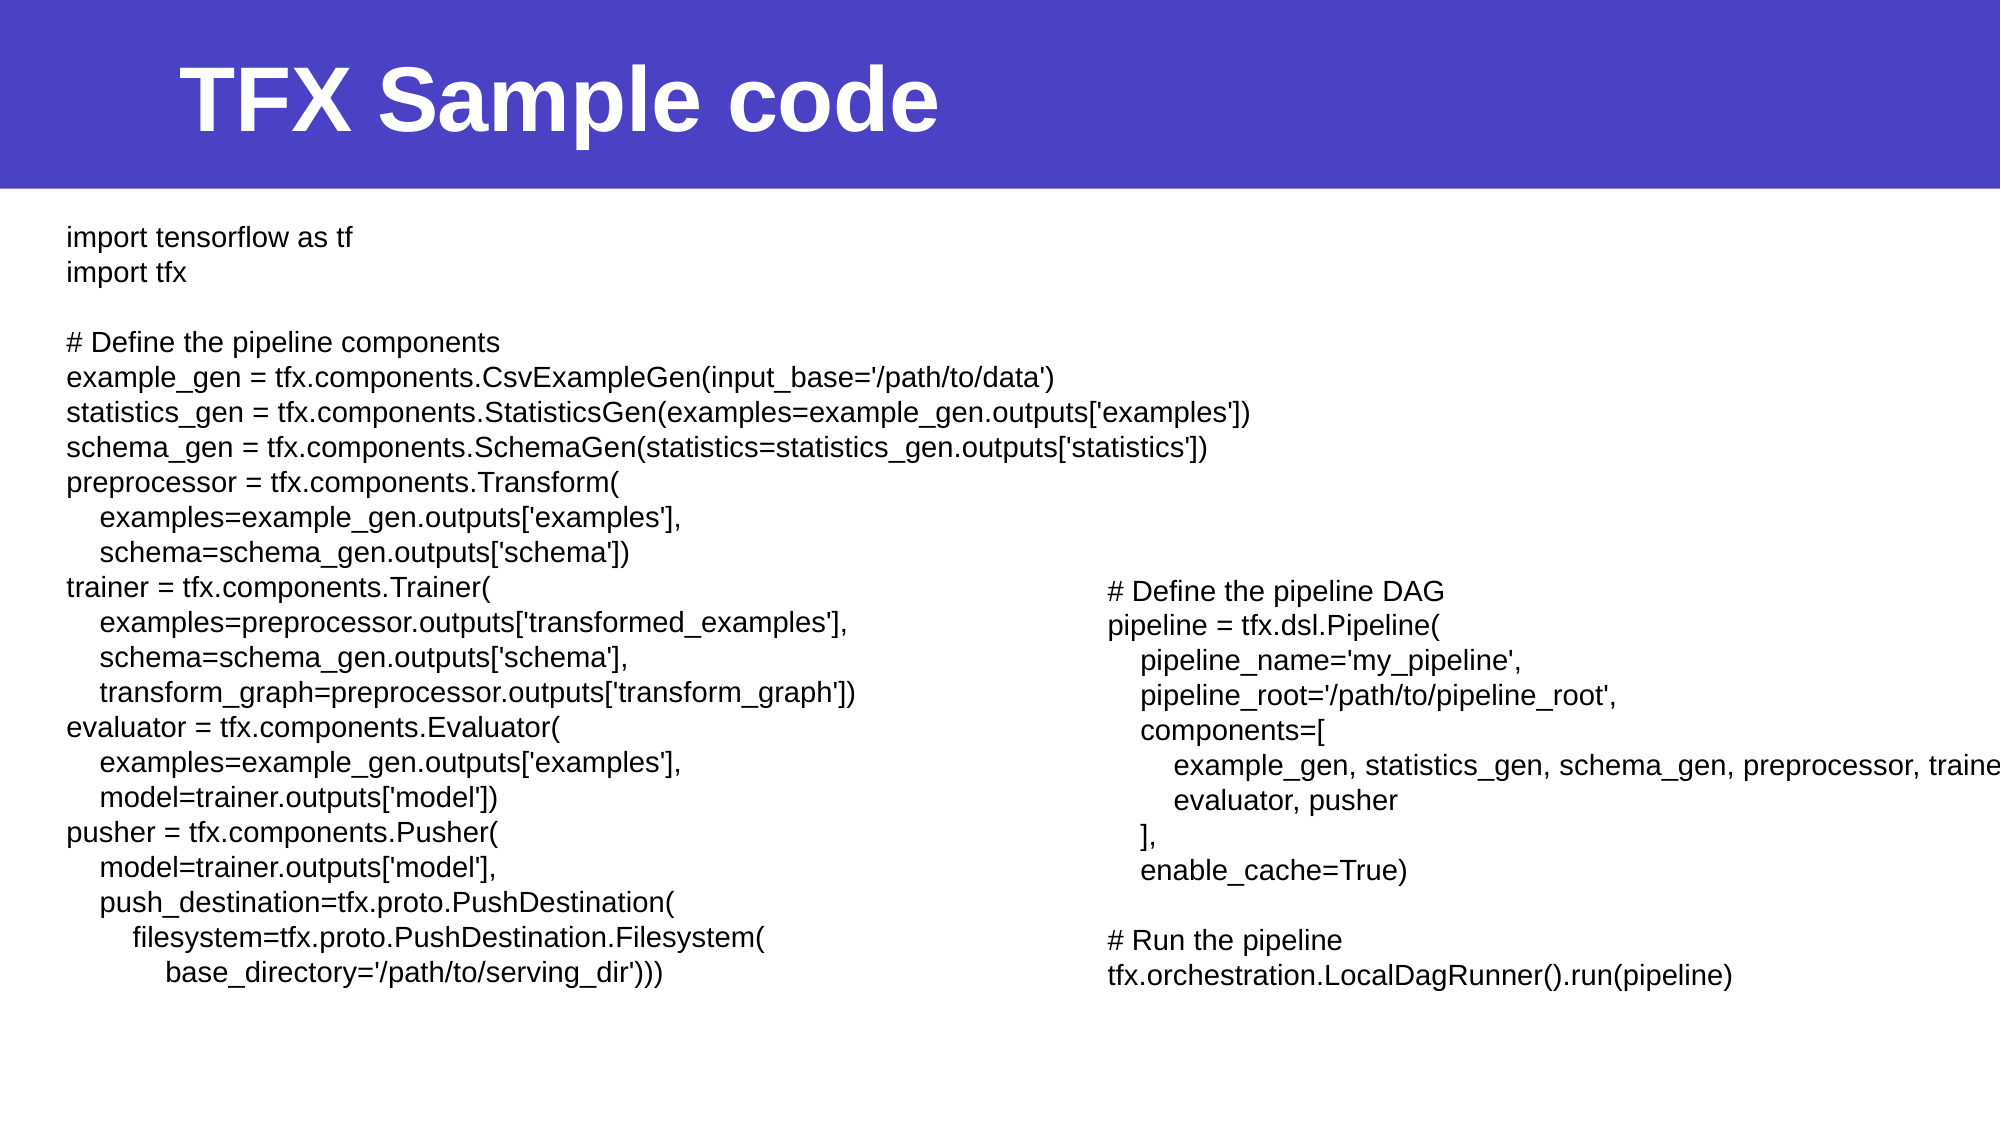

# TFX Sample code
import tensorflow as tf
import tfx

# Define the pipeline components
example_gen = tfx.components.CsvExampleGen(input_base='/path/to/data')
statistics_gen = tfx.components.StatisticsGen(examples=example_gen.outputs['examples'])
schema_gen = tfx.components.SchemaGen(statistics=statistics_gen.outputs['statistics'])
preprocessor = tfx.components.Transform(
    examples=example_gen.outputs['examples'],
    schema=schema_gen.outputs['schema'])
trainer = tfx.components.Trainer(
    examples=preprocessor.outputs['transformed_examples'],
    schema=schema_gen.outputs['schema'],
    transform_graph=preprocessor.outputs['transform_graph'])
evaluator = tfx.components.Evaluator(
    examples=example_gen.outputs['examples'],
    model=trainer.outputs['model'])
pusher = tfx.components.Pusher(
    model=trainer.outputs['model'],
    push_destination=tfx.proto.PushDestination(
        filesystem=tfx.proto.PushDestination.Filesystem(
            base_directory='/path/to/serving_dir')))

# Define the pipeline DAG
pipeline = tfx.dsl.Pipeline(
    pipeline_name='my_pipeline',
    pipeline_root='/path/to/pipeline_root',
    components=[
        example_gen, statistics_gen, schema_gen, preprocessor, trainer,
        evaluator, pusher
    ],
    enable_cache=True)

# Run the pipeline
tfx.orchestration.LocalDagRunner().run(pipeline)